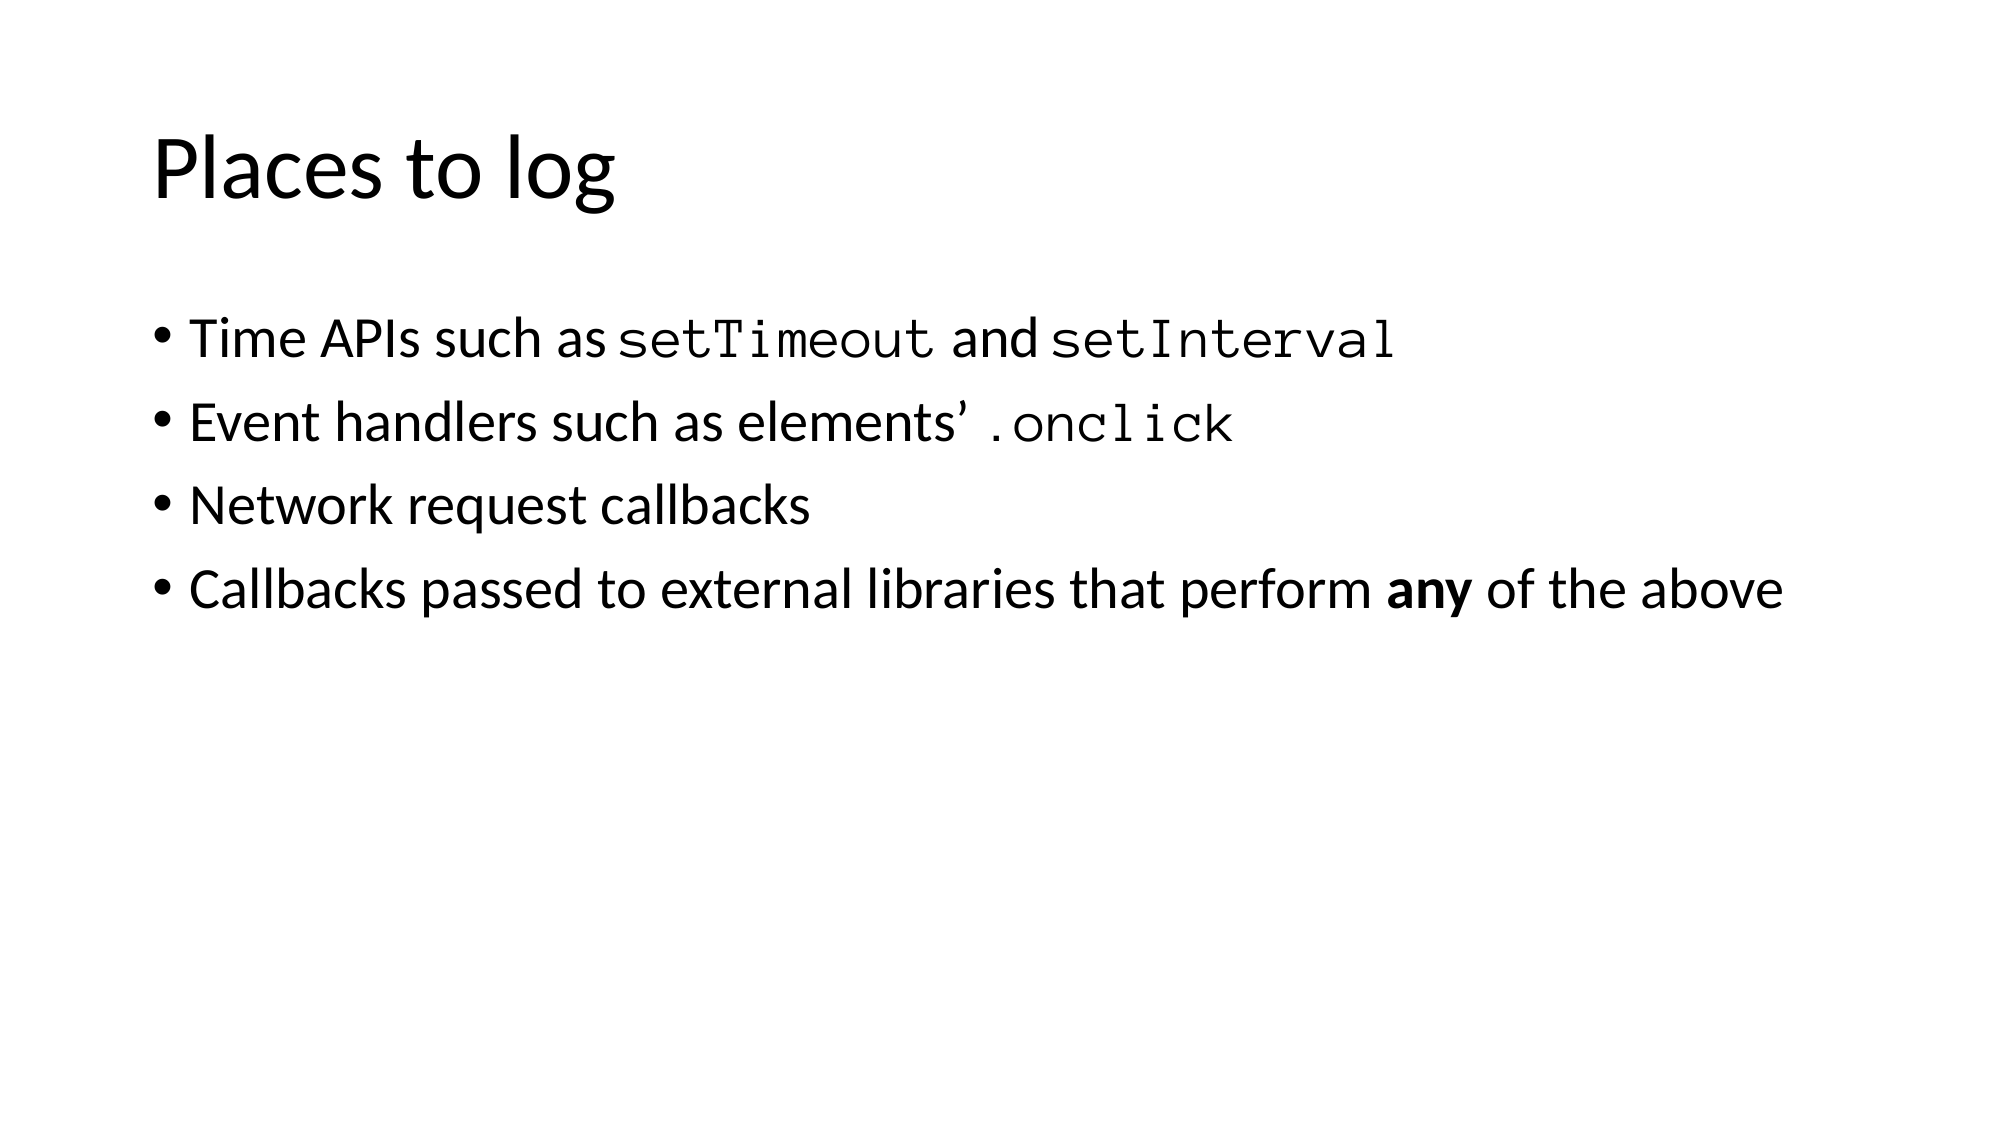

# Places to log
Time APIs such as setTimeout and setInterval
Event handlers such as elements’ .onclick
Network request callbacks
Callbacks passed to external libraries that perform any of the above